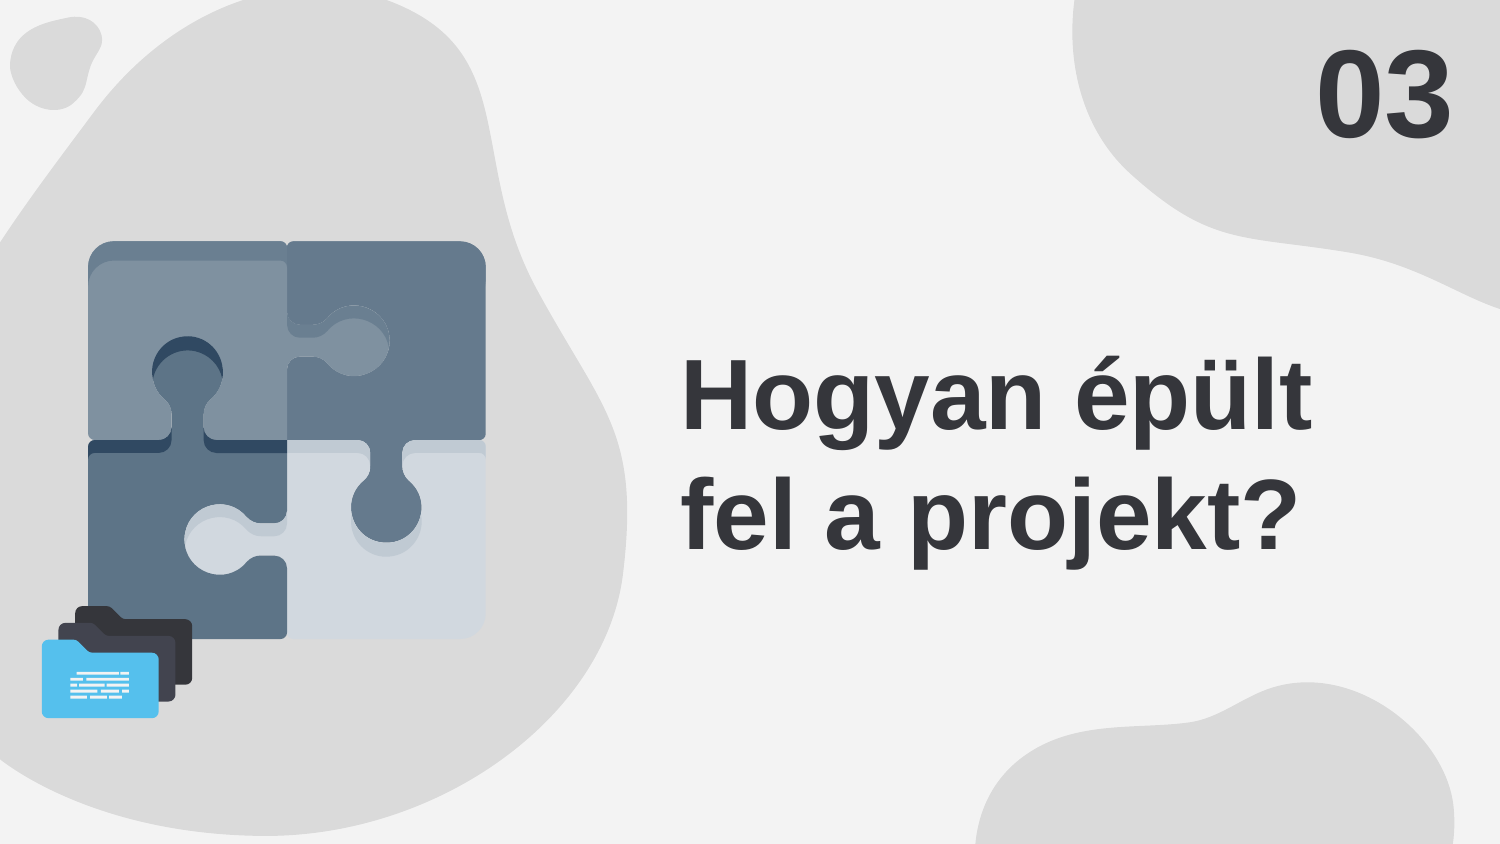

03

# Hogyan épült fel a projekt?